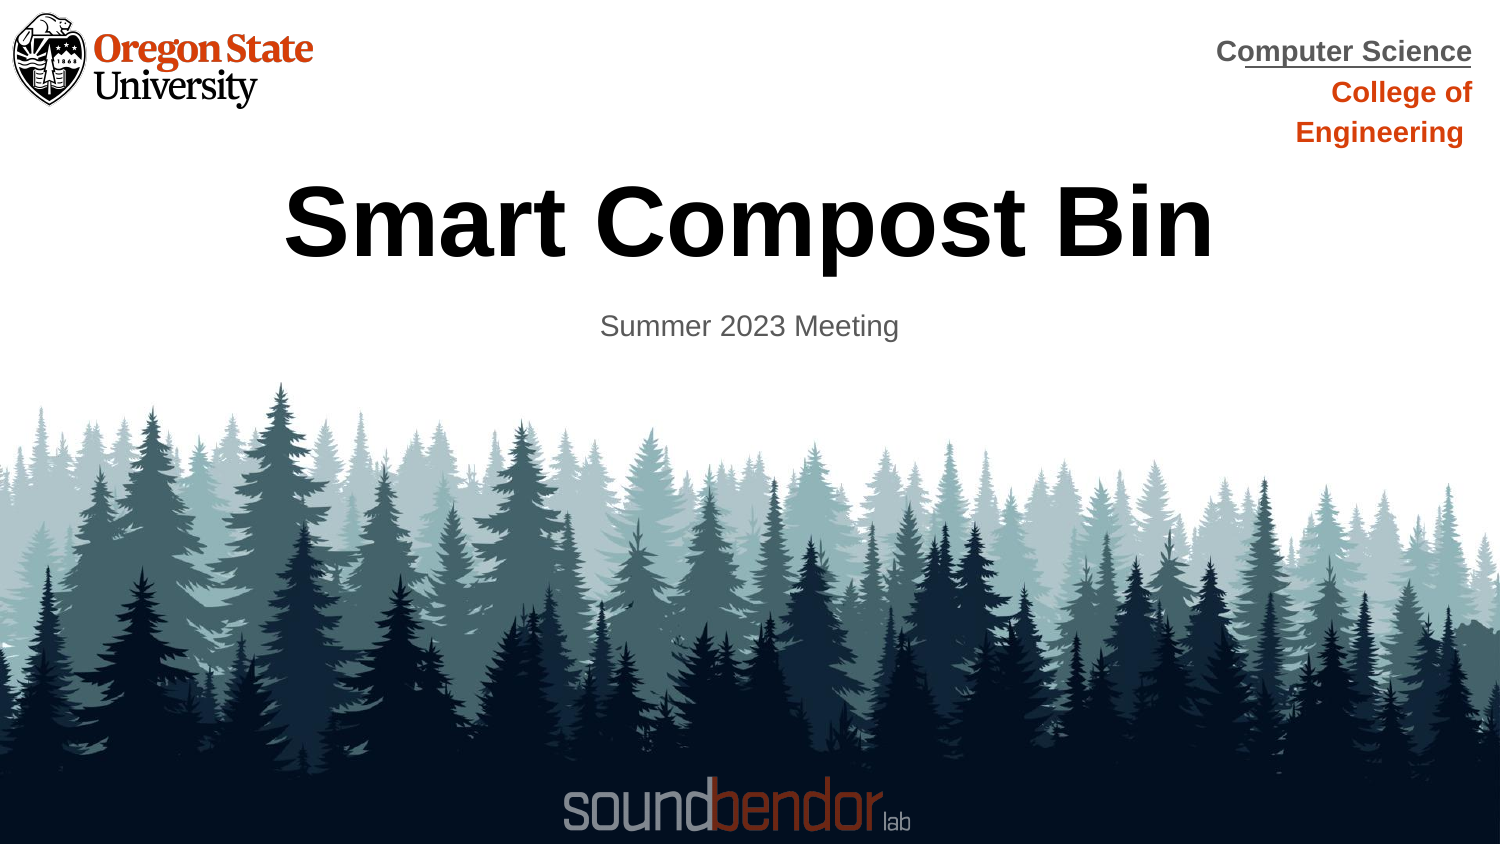

# Smart Compost Bin
Summer 2023 Meeting